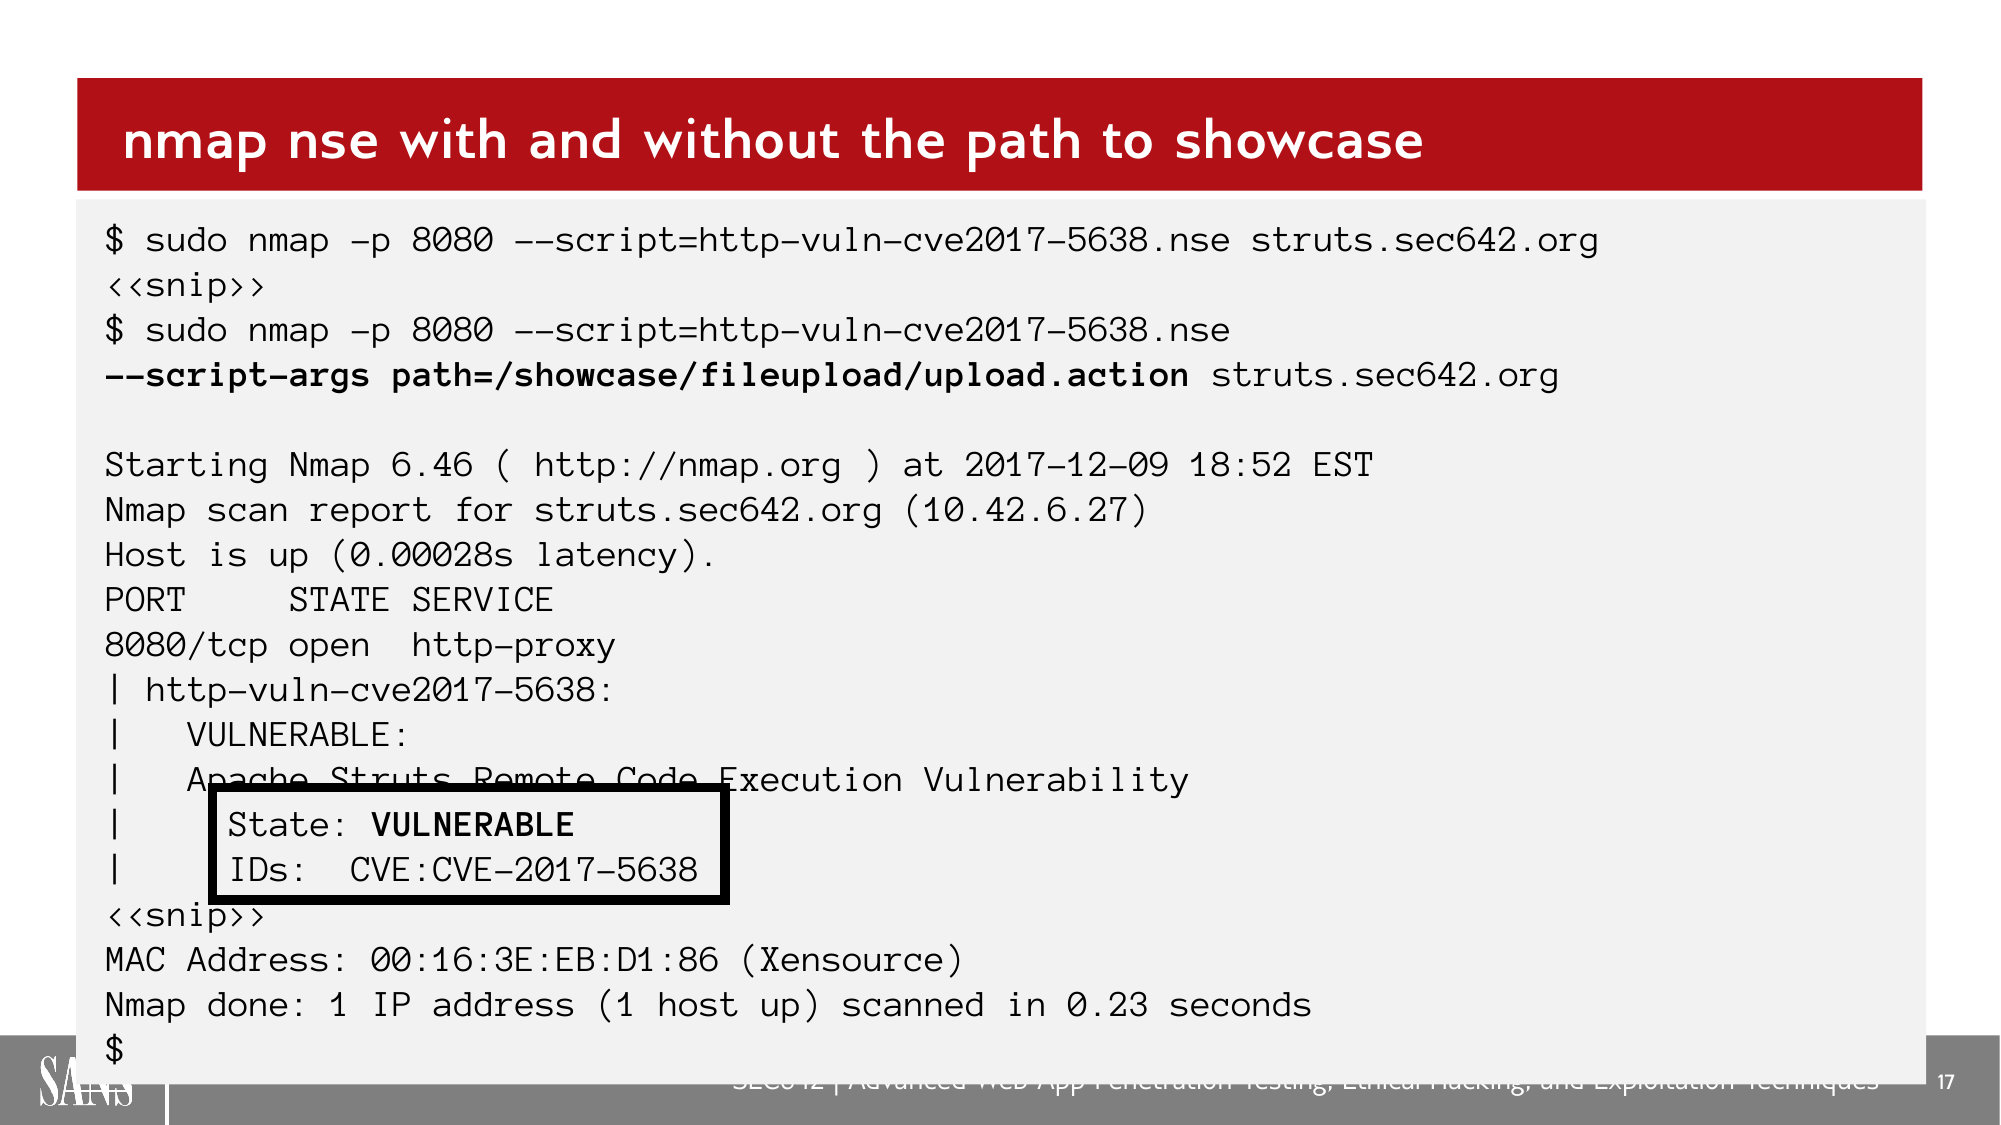

# nmap nse with and without the path to showcase
$ sudo nmap -p 8080 --script=http-vuln-cve2017-5638.nse struts.sec642.org
<<snip>>
$ sudo nmap -p 8080 --script=http-vuln-cve2017-5638.nse
--script-args path=/showcase/fileupload/upload.action struts.sec642.org

Starting Nmap 6.46 ( http://nmap.org ) at 2017-12-09 18:52 EST
Nmap scan report for struts.sec642.org (10.42.6.27)
Host is up (0.00028s latency).
PORT     STATE SERVICE
8080/tcp open  http-proxy
| http-vuln-cve2017-5638:
|   VULNERABLE:
|   Apache Struts Remote Code Execution Vulnerability
|     State: VULNERABLE
|     IDs:  CVE:CVE-2017-5638
<<snip>>
MAC Address: 00:16:3E:EB:D1:86 (Xensource)
Nmap done: 1 IP address (1 host up) scanned in 0.23 seconds
$